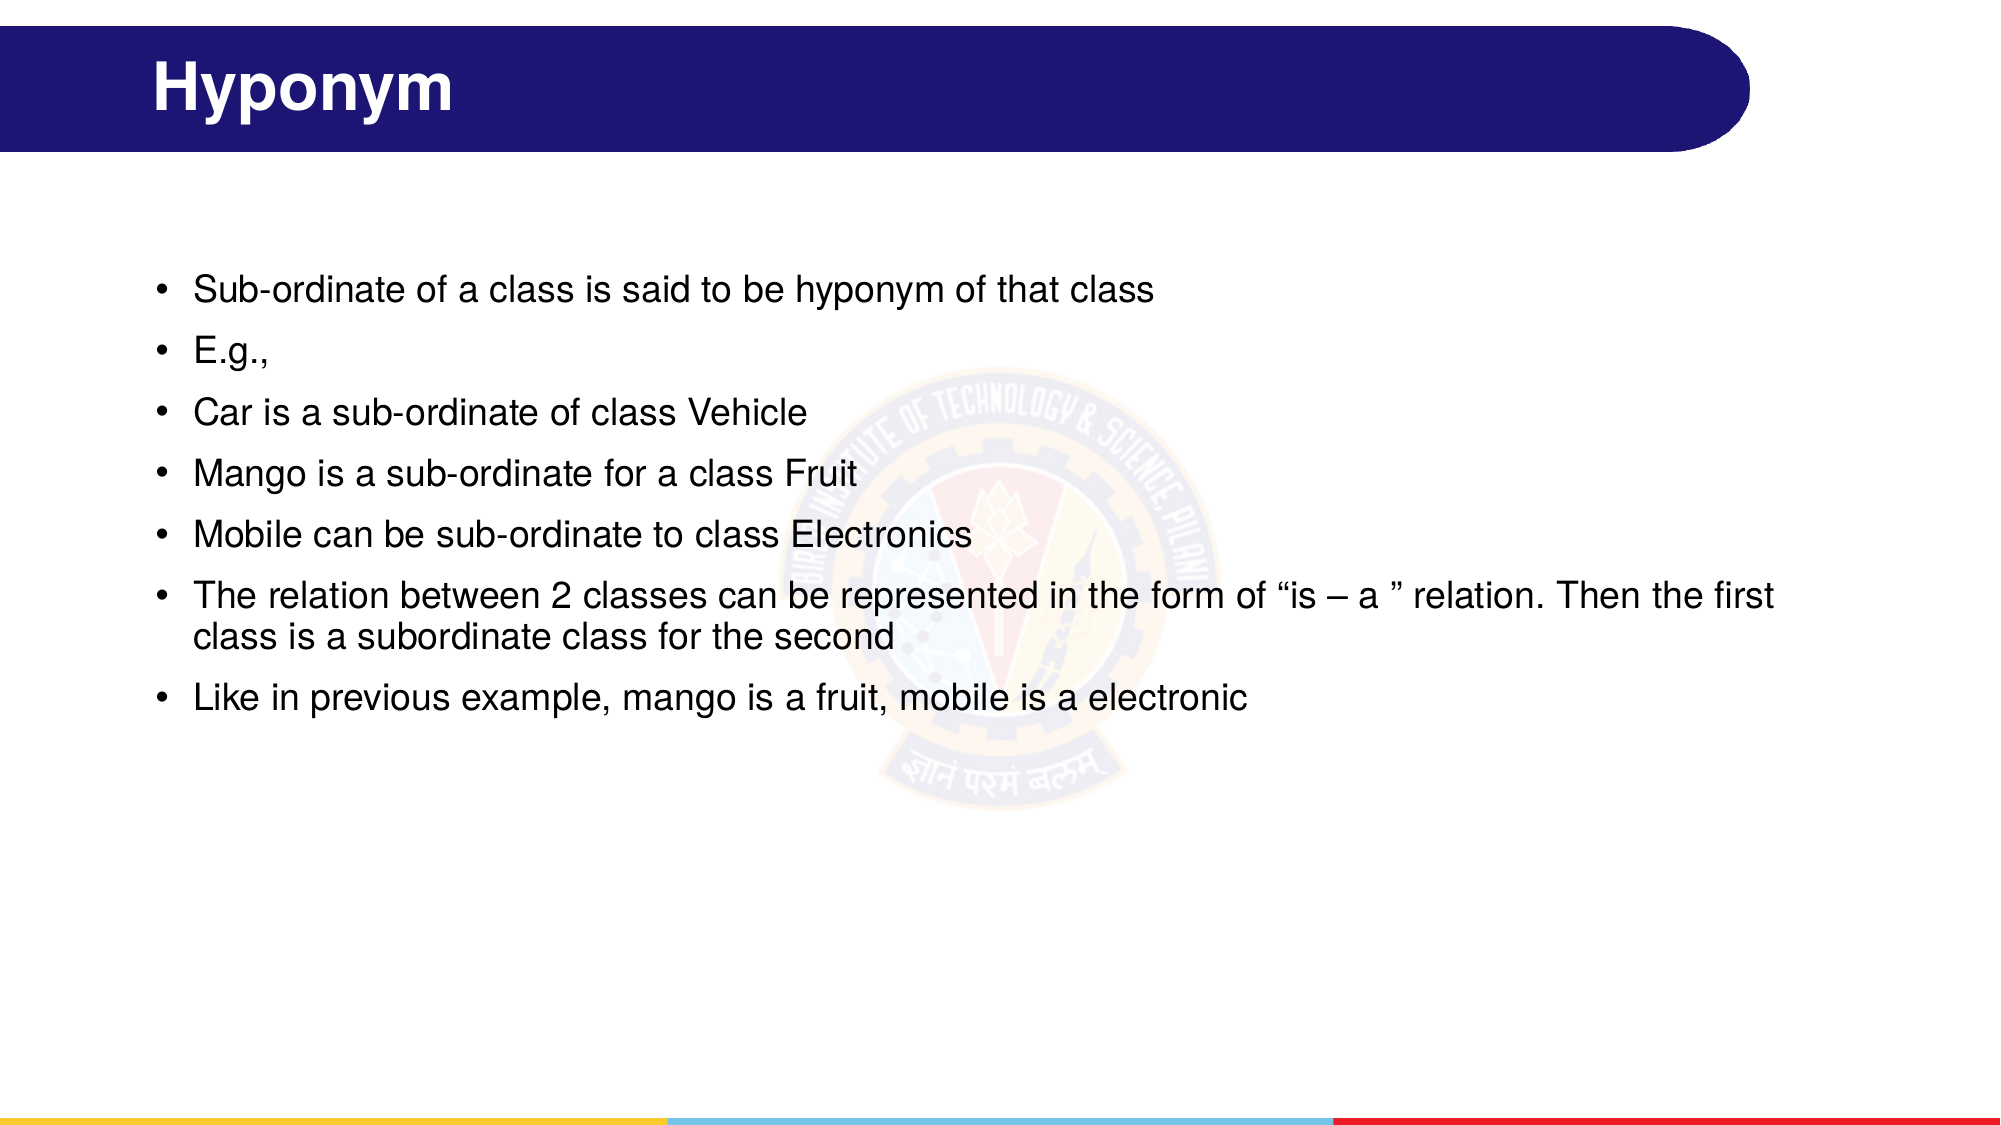

# Hyponym

Sub-ordinate of a class is said to be hyponym of that class
E.g.,
Car is a sub-ordinate of class Vehicle
Mango is a sub-ordinate for a class Fruit
Mobile can be sub-ordinate to class Electronics
The relation between 2 classes can be represented in the form of “is – a ” relation. Then the first class is a subordinate class for the second
Like in previous example, mango is a fruit, mobile is a electronic